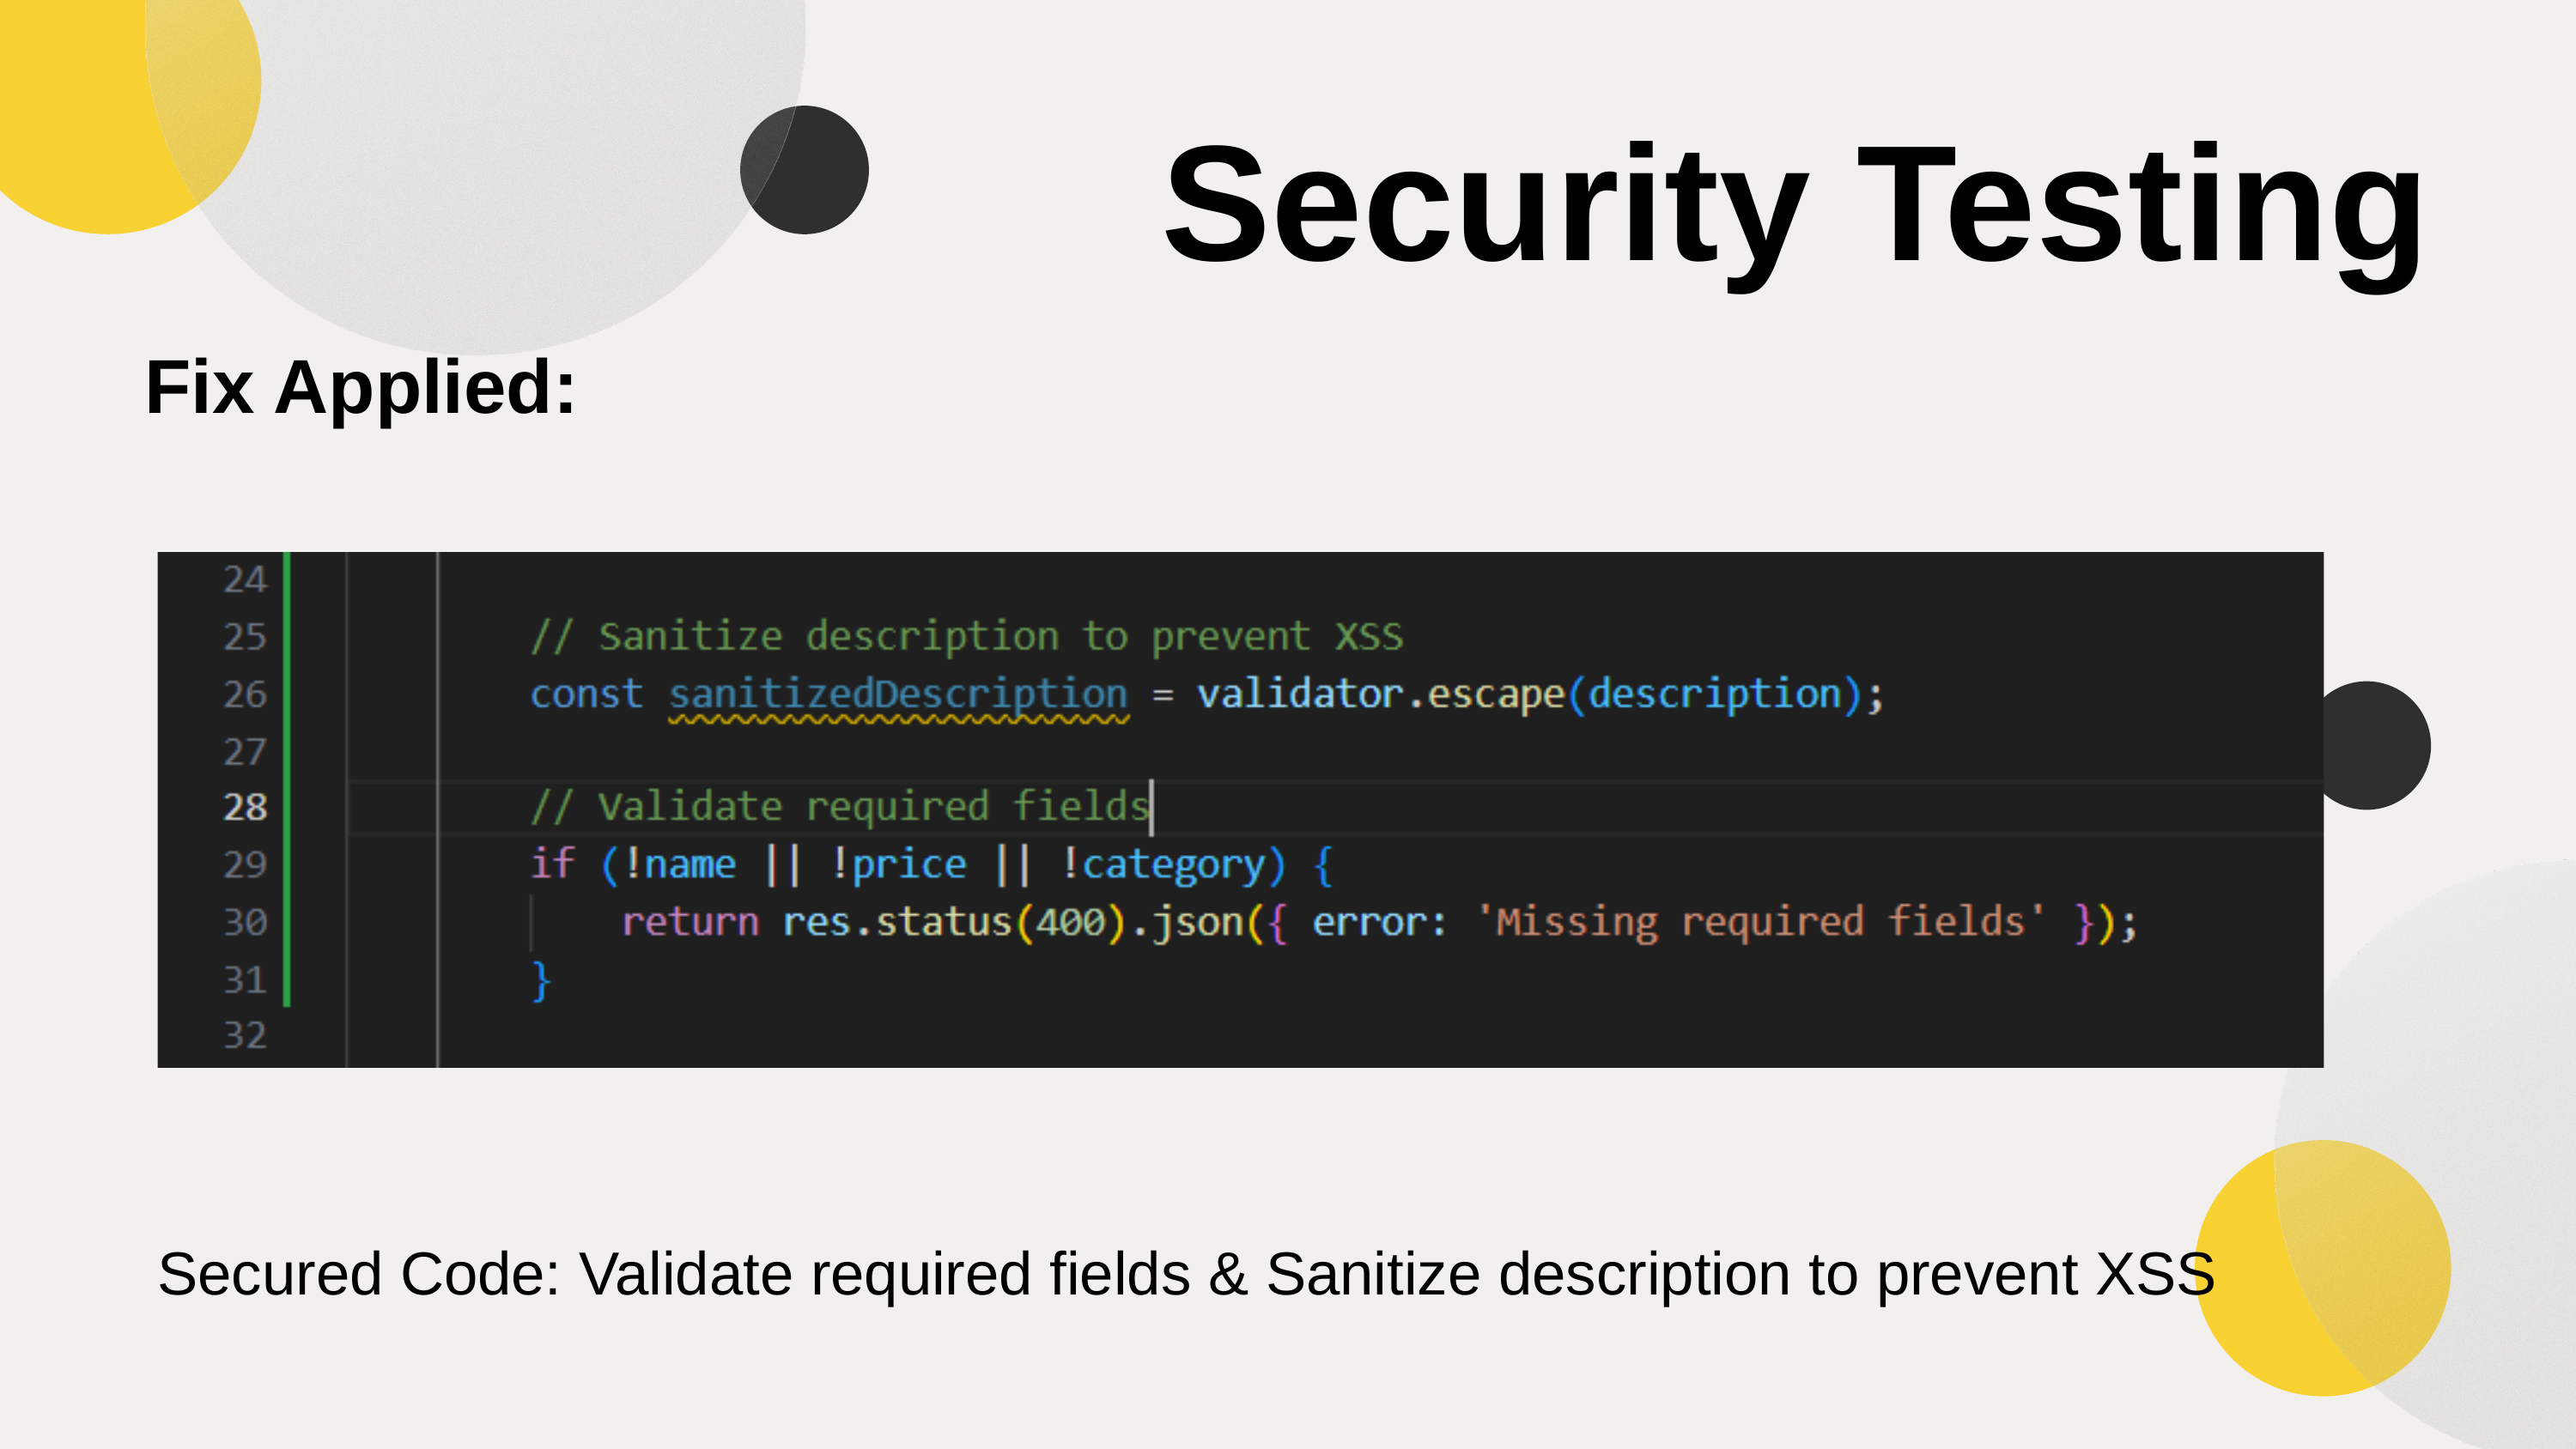

Security Testing

Fix Applied:

Secured Code: Validate required fields & Sanitize description to prevent XSS